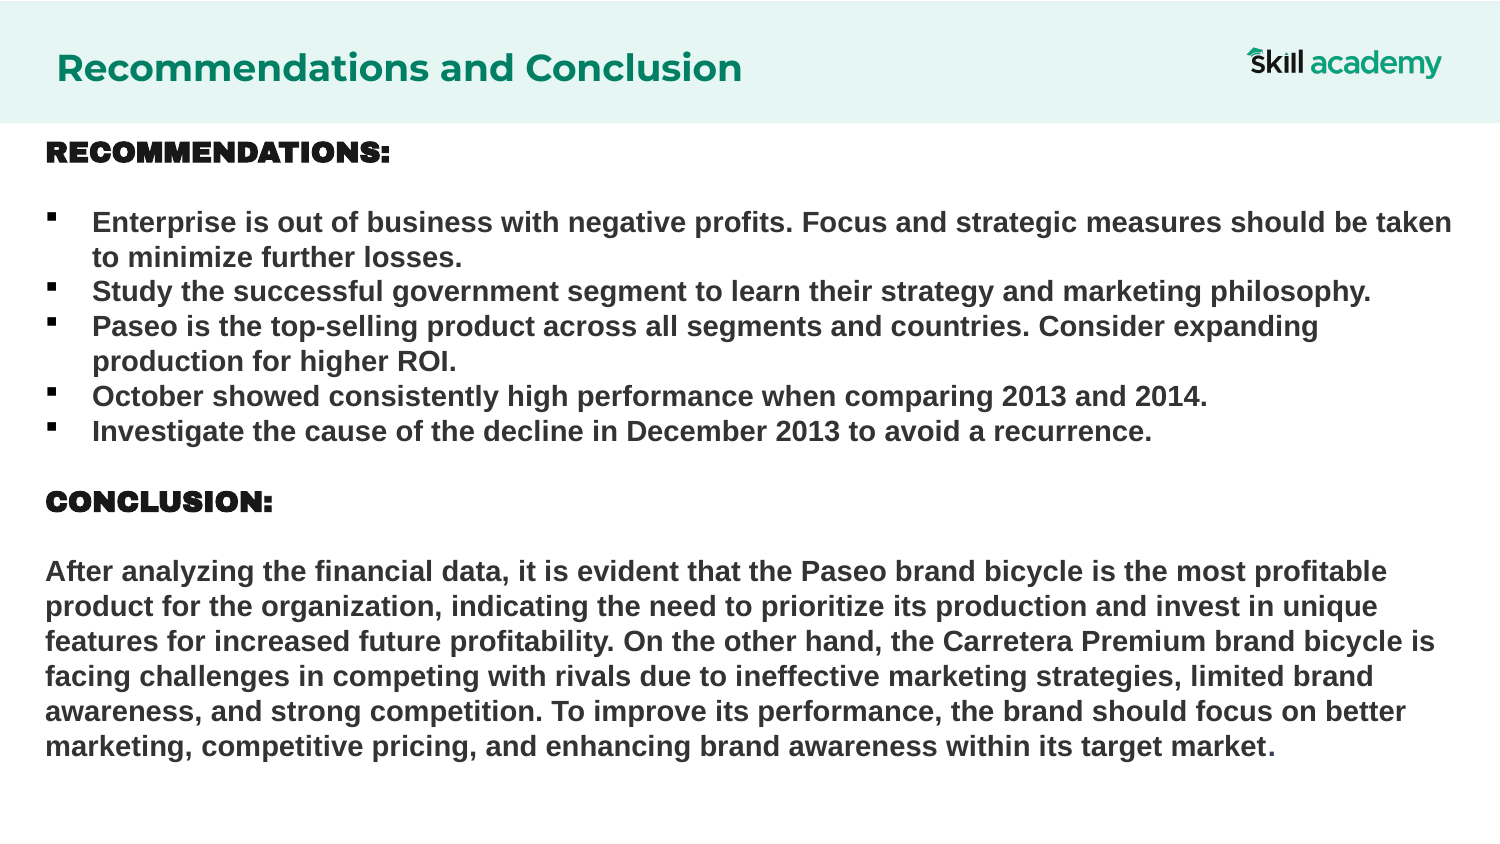

Recommendations and Conclusion
RECOMMENDATIONS:

Enterprise is out of business with negative profits. Focus and strategic measures should be taken to minimize further losses.
Study the successful government segment to learn their strategy and marketing philosophy.
Paseo is the top-selling product across all segments and countries. Consider expanding production for higher ROI.
October showed consistently high performance when comparing 2013 and 2014.
Investigate the cause of the decline in December 2013 to avoid a recurrence.

CONCLUSION:

After analyzing the financial data, it is evident that the Paseo brand bicycle is the most profitable product for the organization, indicating the need to prioritize its production and invest in unique features for increased future profitability. On the other hand, the Carretera Premium brand bicycle is facing challenges in competing with rivals due to ineffective marketing strategies, limited brand awareness, and strong competition. To improve its performance, the brand should focus on better marketing, competitive pricing, and enhancing brand awareness within its target market.